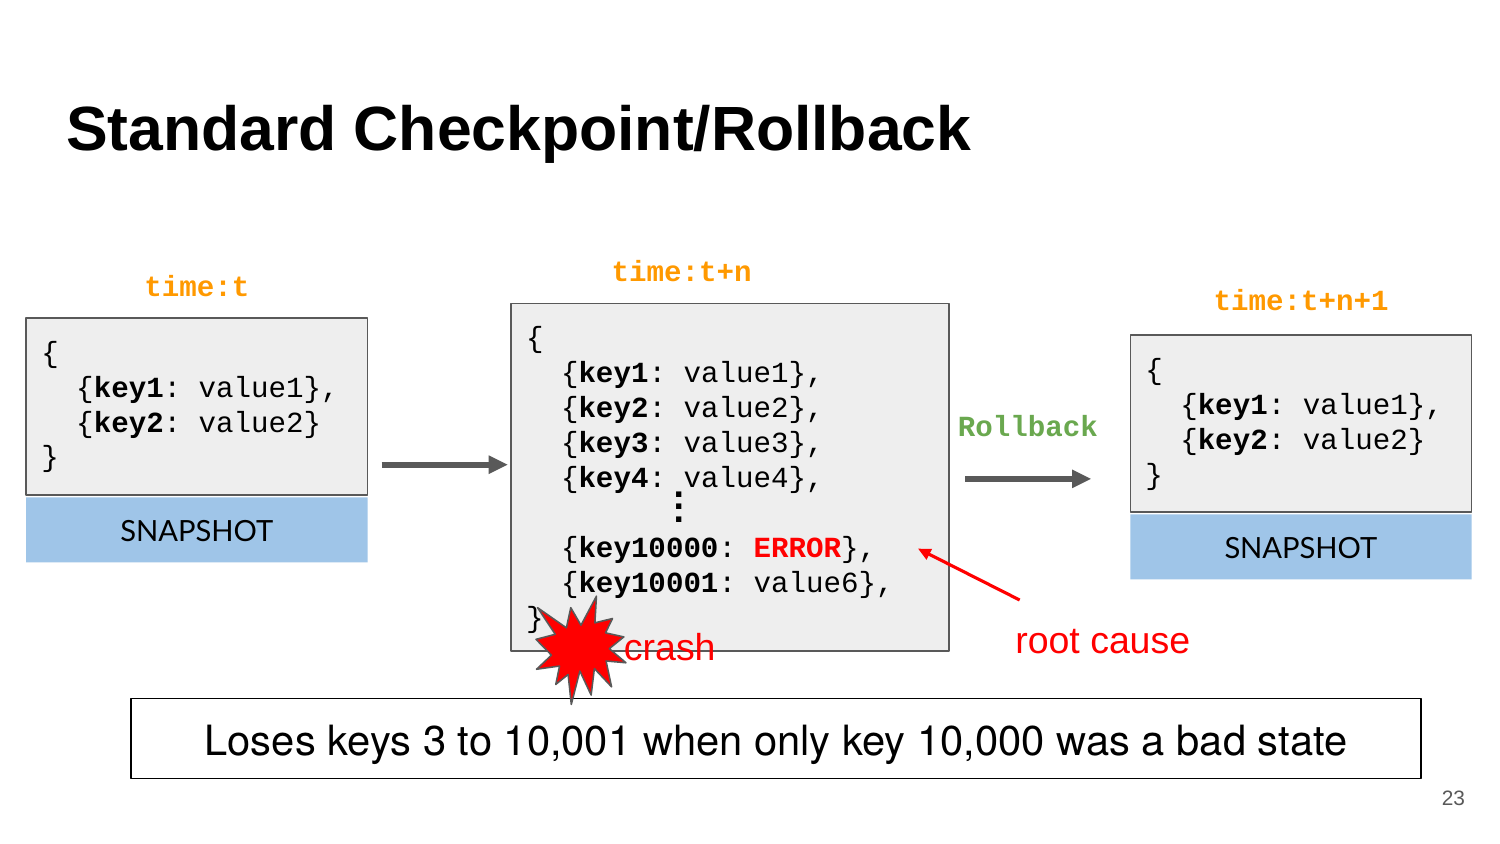

# Standard Checkpoint/Rollback
time:t+n
time:t
time:t+n+1
{
  {key1: value1},
  {key2: value2},
  {key3: value3},
  {key4: value4},

  {key10000: ERROR},
  {key10001: value6},
}
{
  {key1: value1},
  {key2: value2}
}

{
  {key1: value1},
  {key2: value2}
}

Rollback
.
.
.
SNAPSHOT
SNAPSHOT

root cause
crash
Loses keys 3 to 10,001 when only key 10,000 was a bad state
23